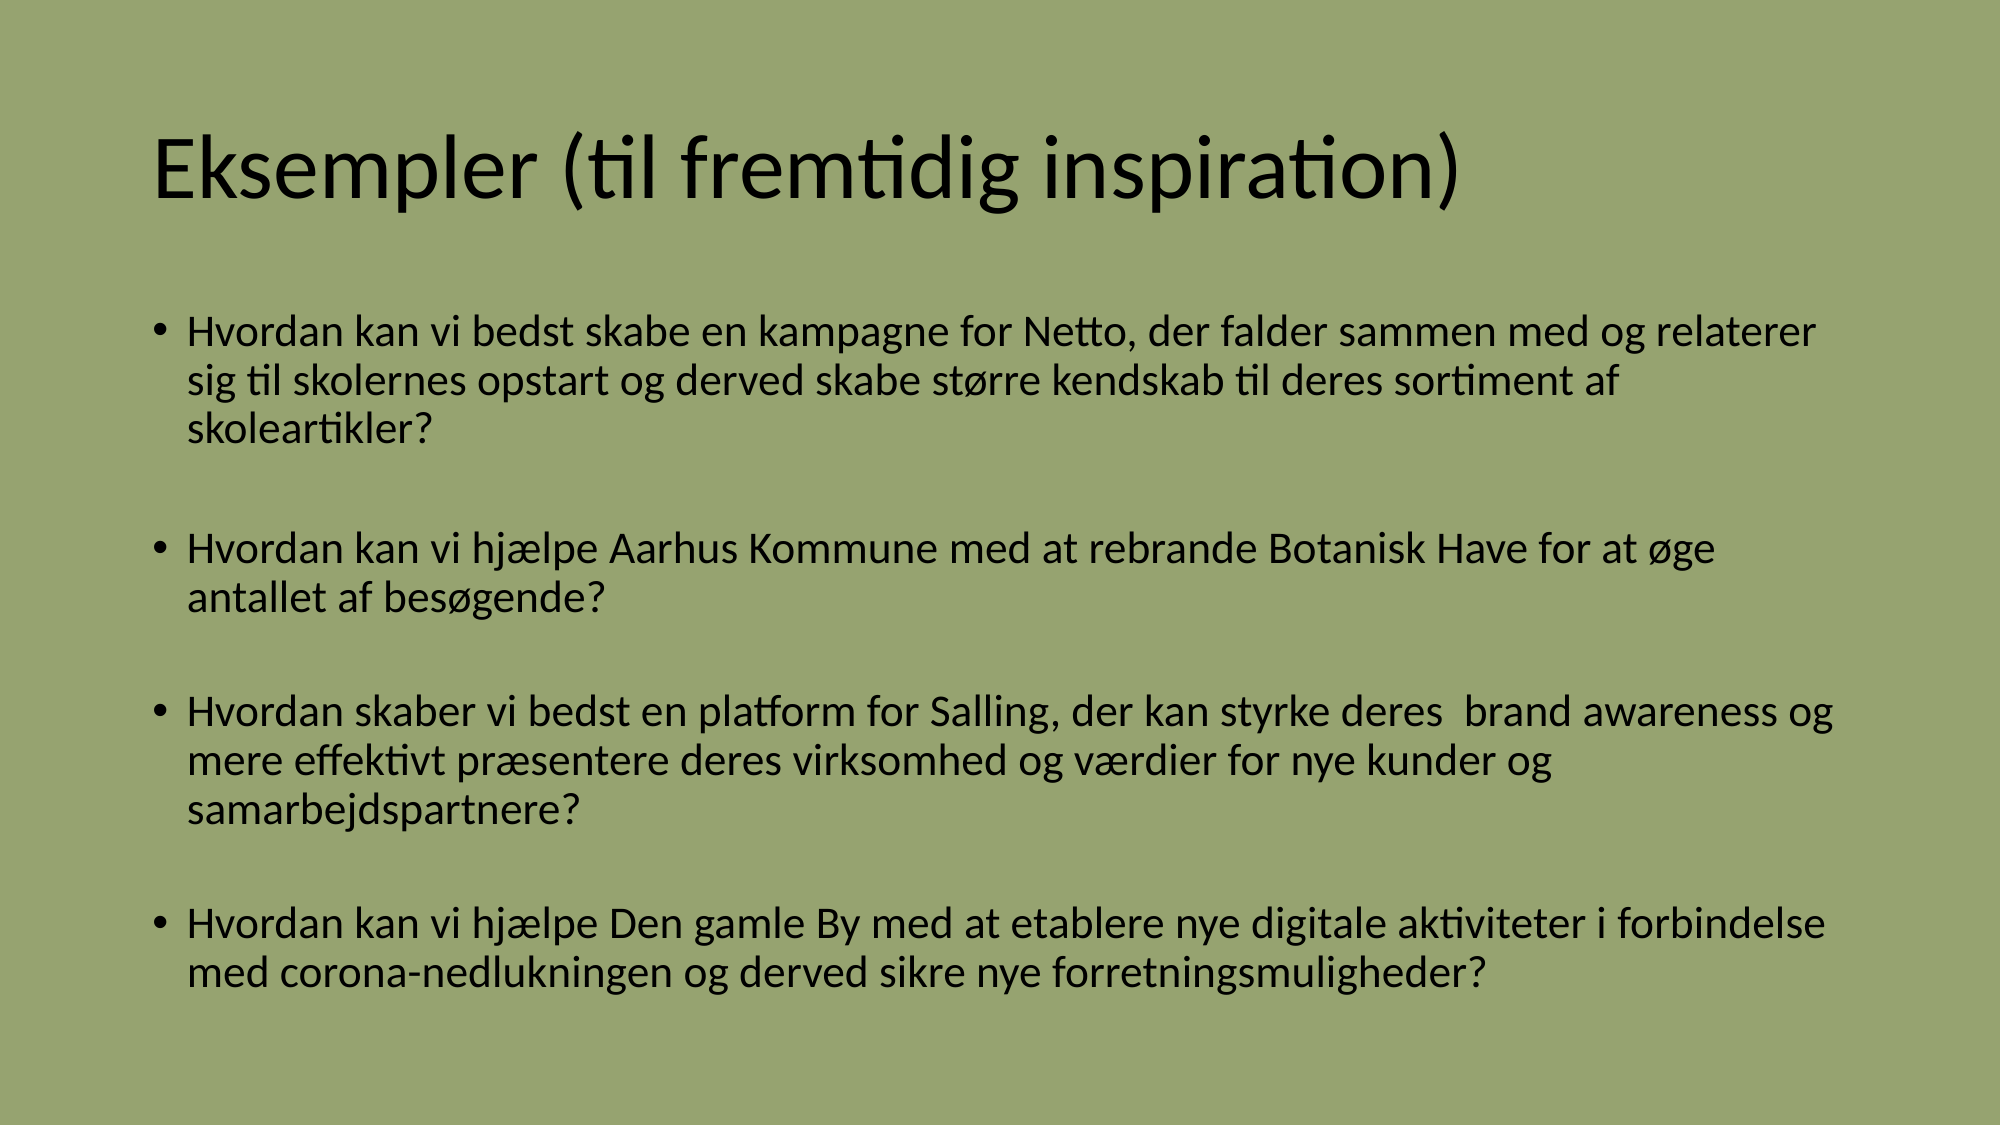

# Eksempler (til fremtidig inspiration)
Hvordan kan vi bedst skabe en kampagne for Netto, der falder sammen med og relaterer sig til skolernes opstart og derved skabe større kendskab til deres sortiment af skoleartikler?
Hvordan kan vi hjælpe Aarhus Kommune med at rebrande Botanisk Have for at øge antallet af besøgende?
Hvordan skaber vi bedst en platform for Salling, der kan styrke deres  brand awareness og mere effektivt præsentere deres virksomhed og værdier for nye kunder og samarbejdspartnere?
Hvordan kan vi hjælpe Den gamle By med at etablere nye digitale aktiviteter i forbindelse med corona-nedlukningen og derved sikre nye forretningsmuligheder?